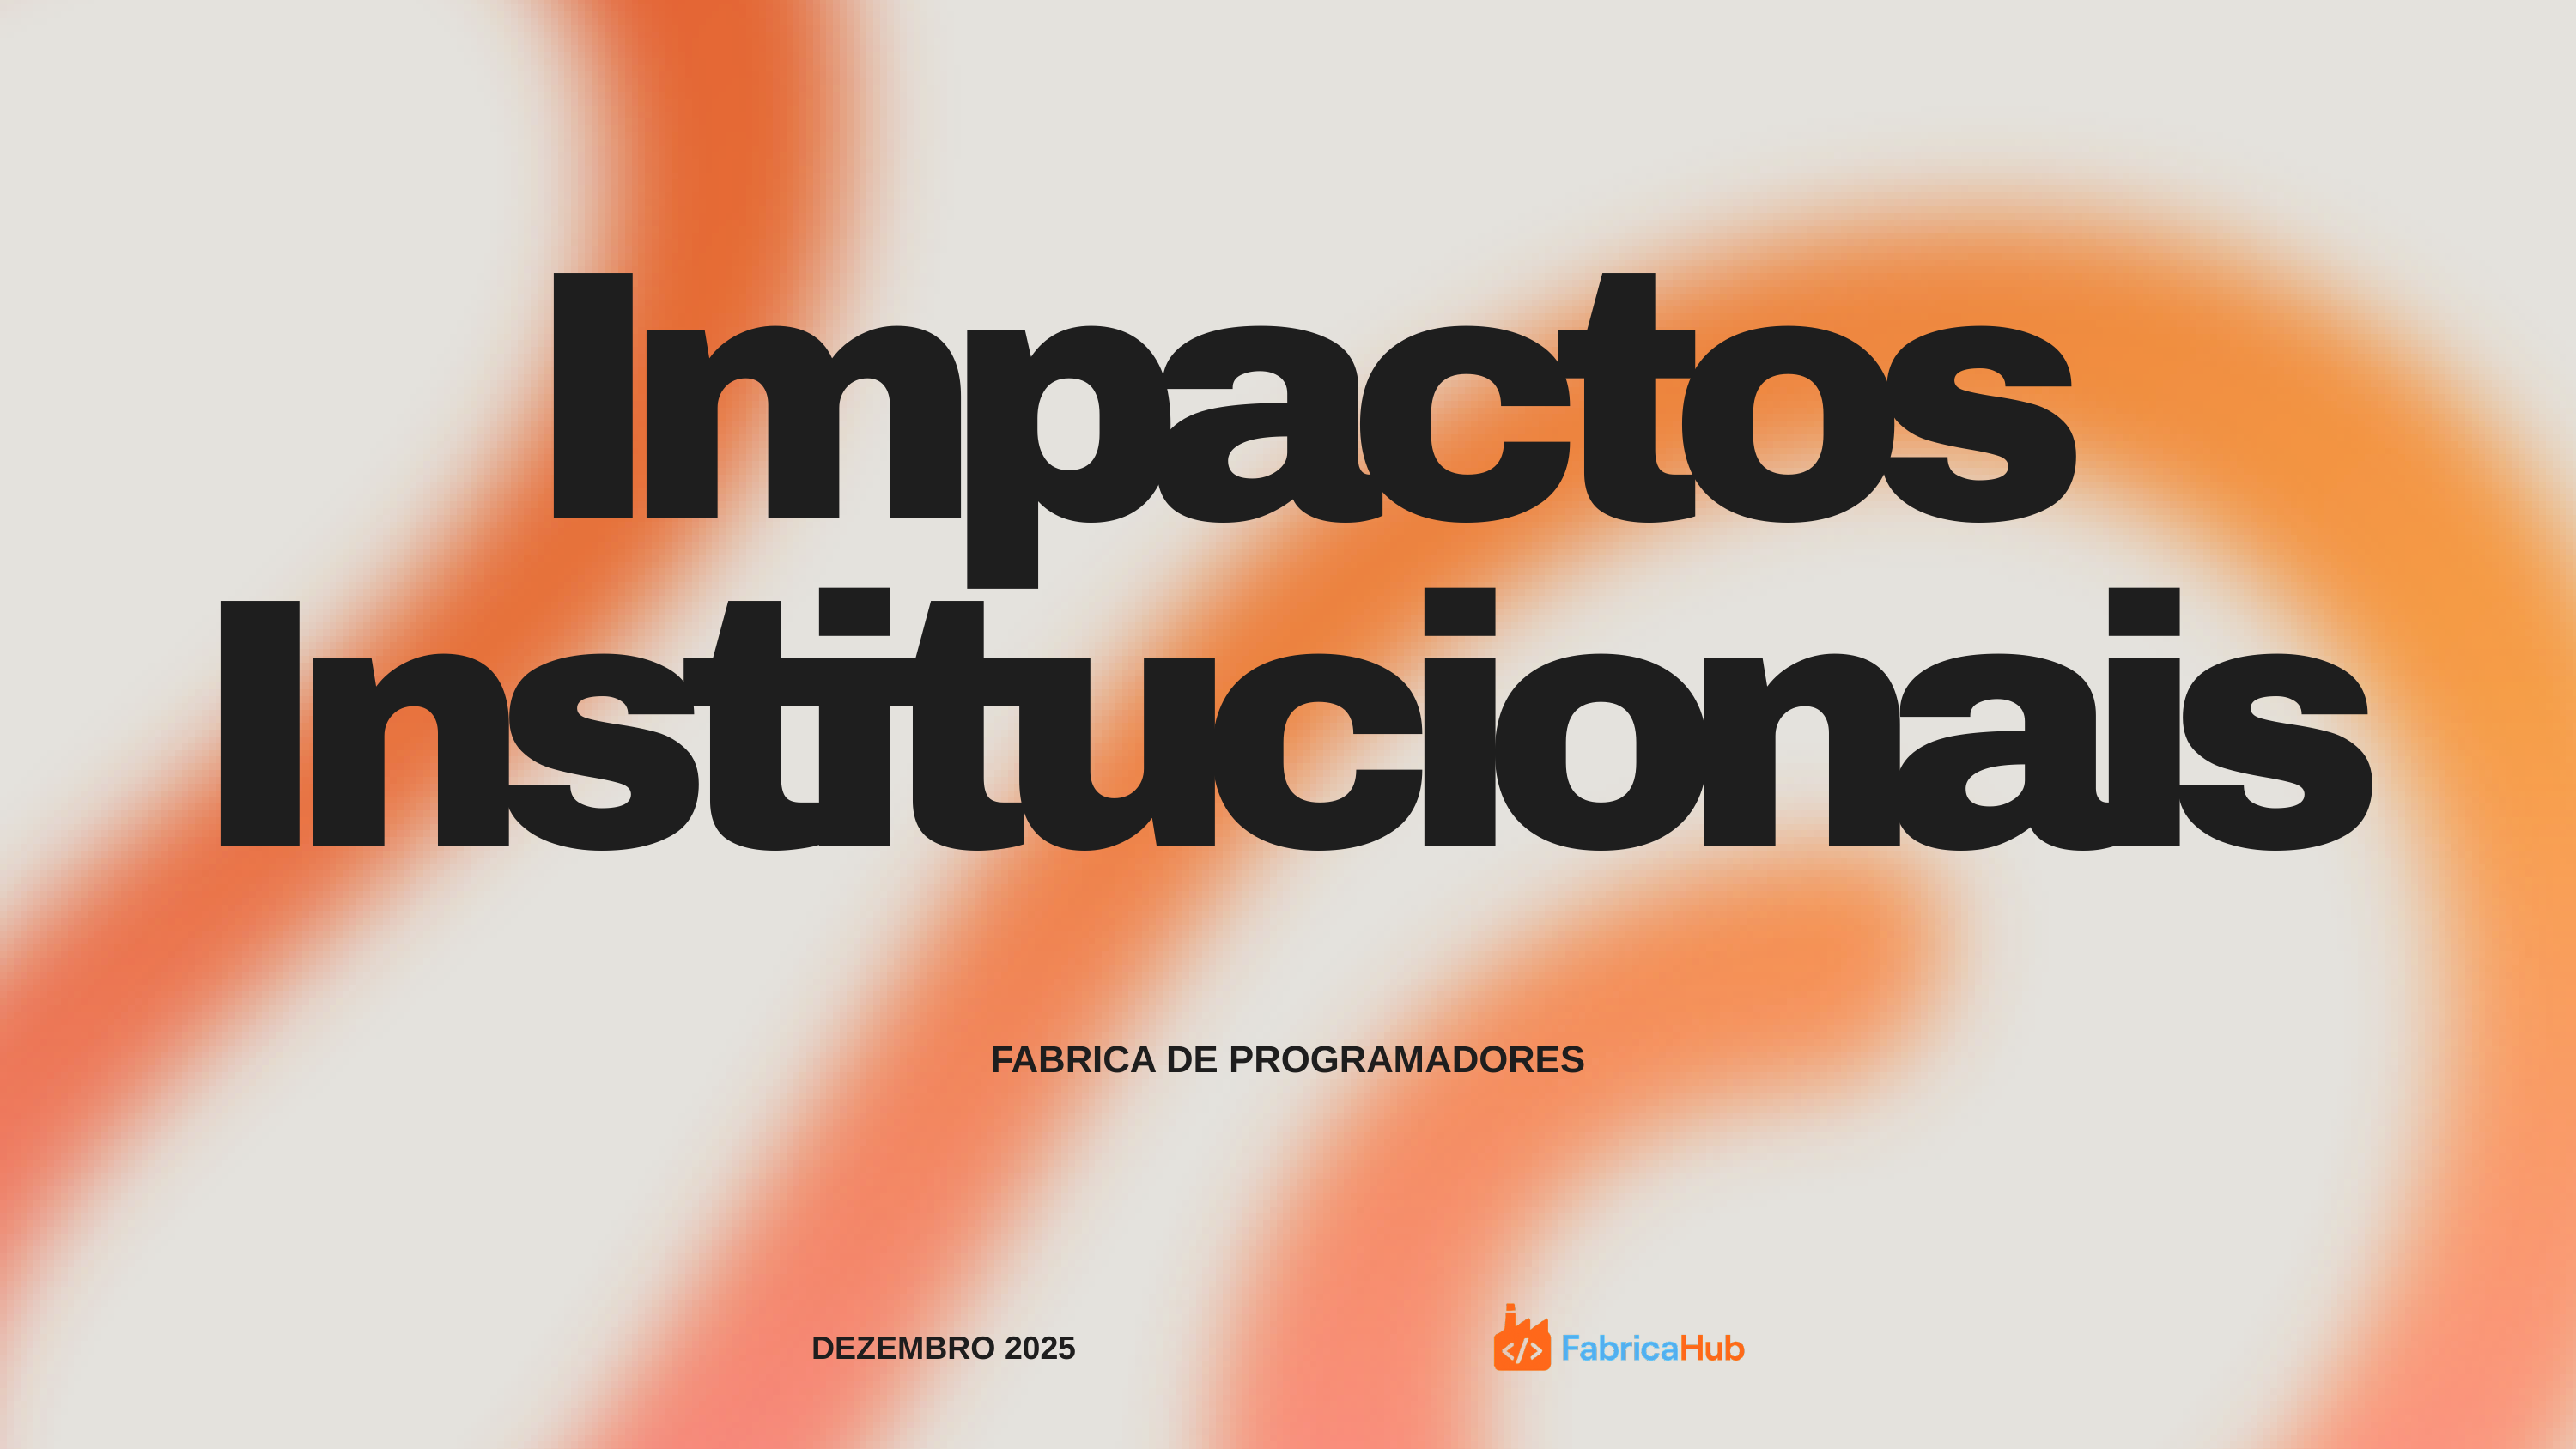

Impactos Institucionais
FABRICA DE PROGRAMADORES

DEZEMBRO 2025